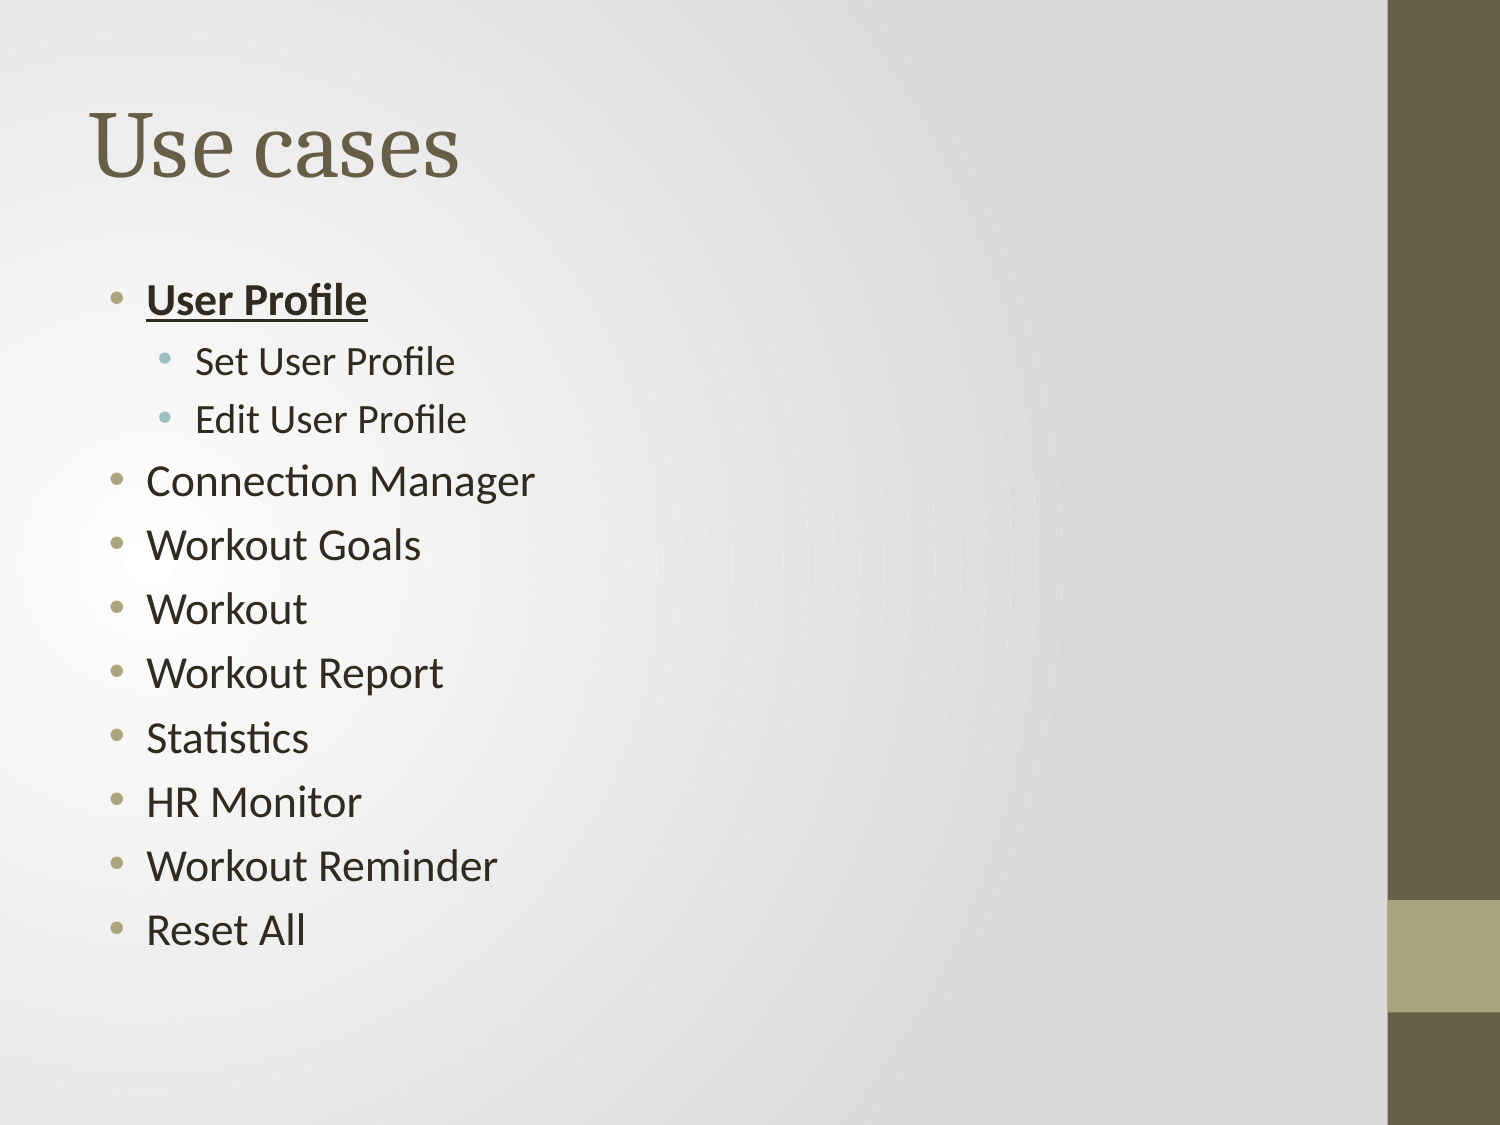

# Use cases
User Profile
Set User Profile
Edit User Profile
Connection Manager
Workout Goals
Workout
Workout Report
Statistics
HR Monitor
Workout Reminder
Reset All